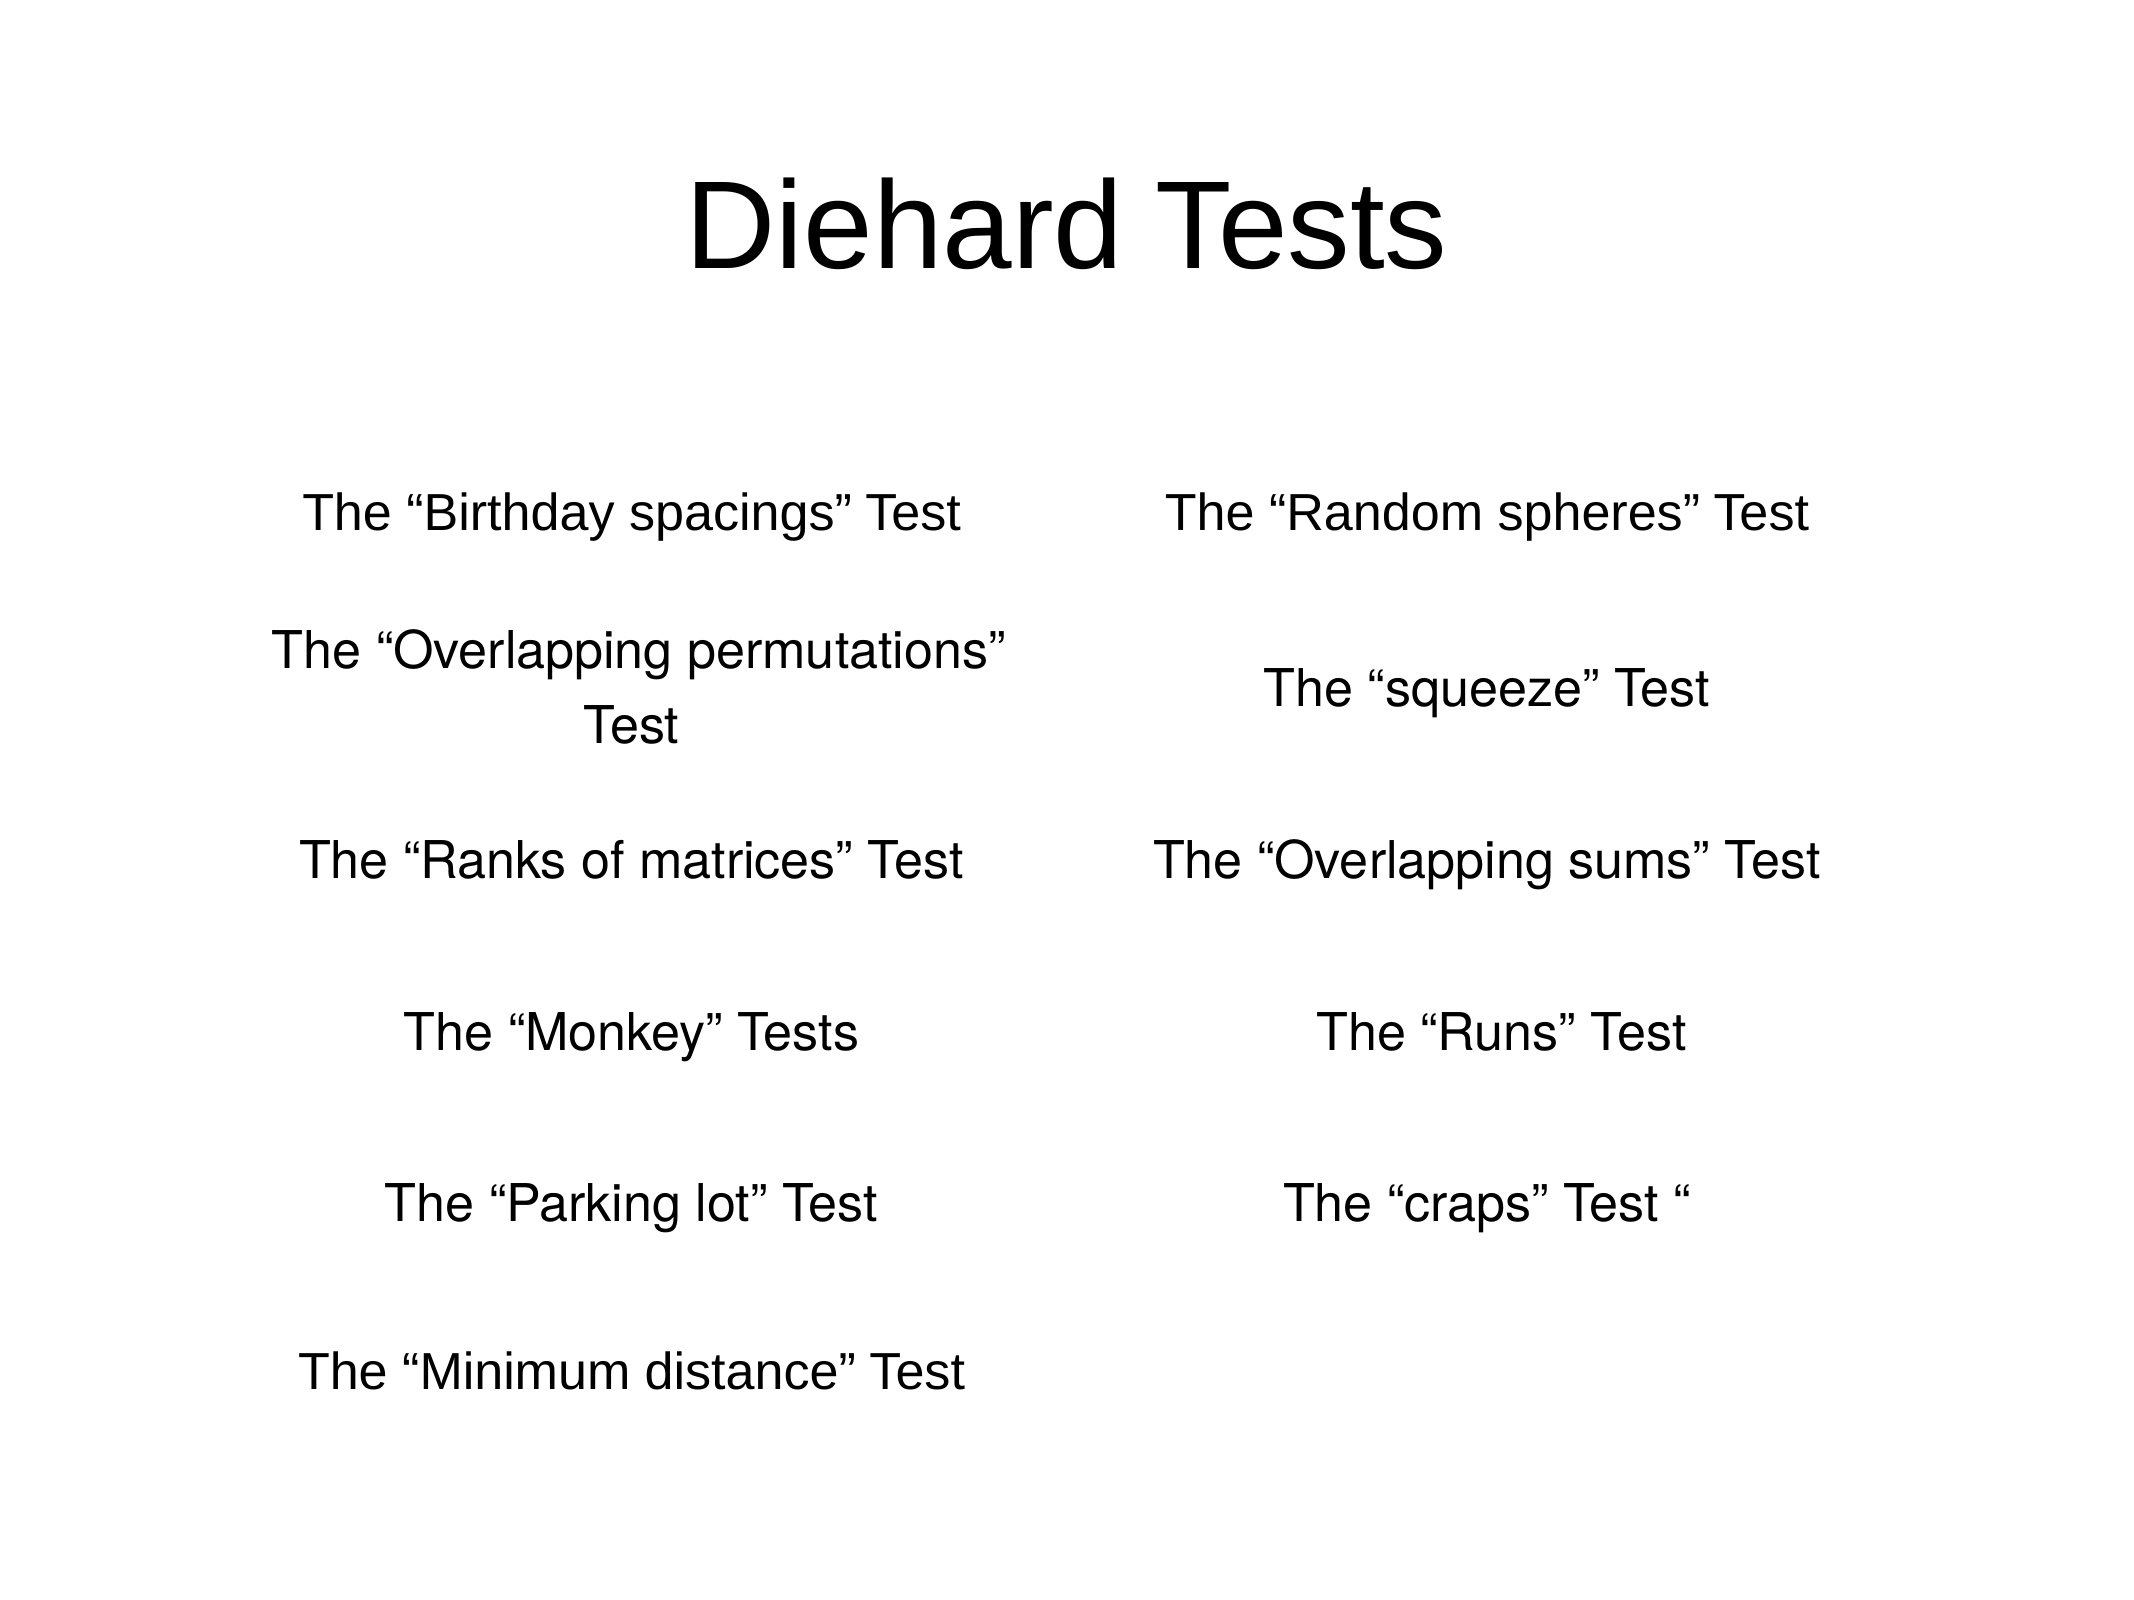

# Diehard Tests
| The “Birthday spacings” Test | The “Random spheres” Test |
| --- | --- |
| The “Overlapping permutations” Test | The “squeeze” Test |
| The “Ranks of matrices” Test | The “Overlapping sums” Test |
| The “Monkey” Tests | The “Runs” Test |
| The “Parking lot” Test | The “craps” Test “ |
| The “Minimum distance” Test |  |